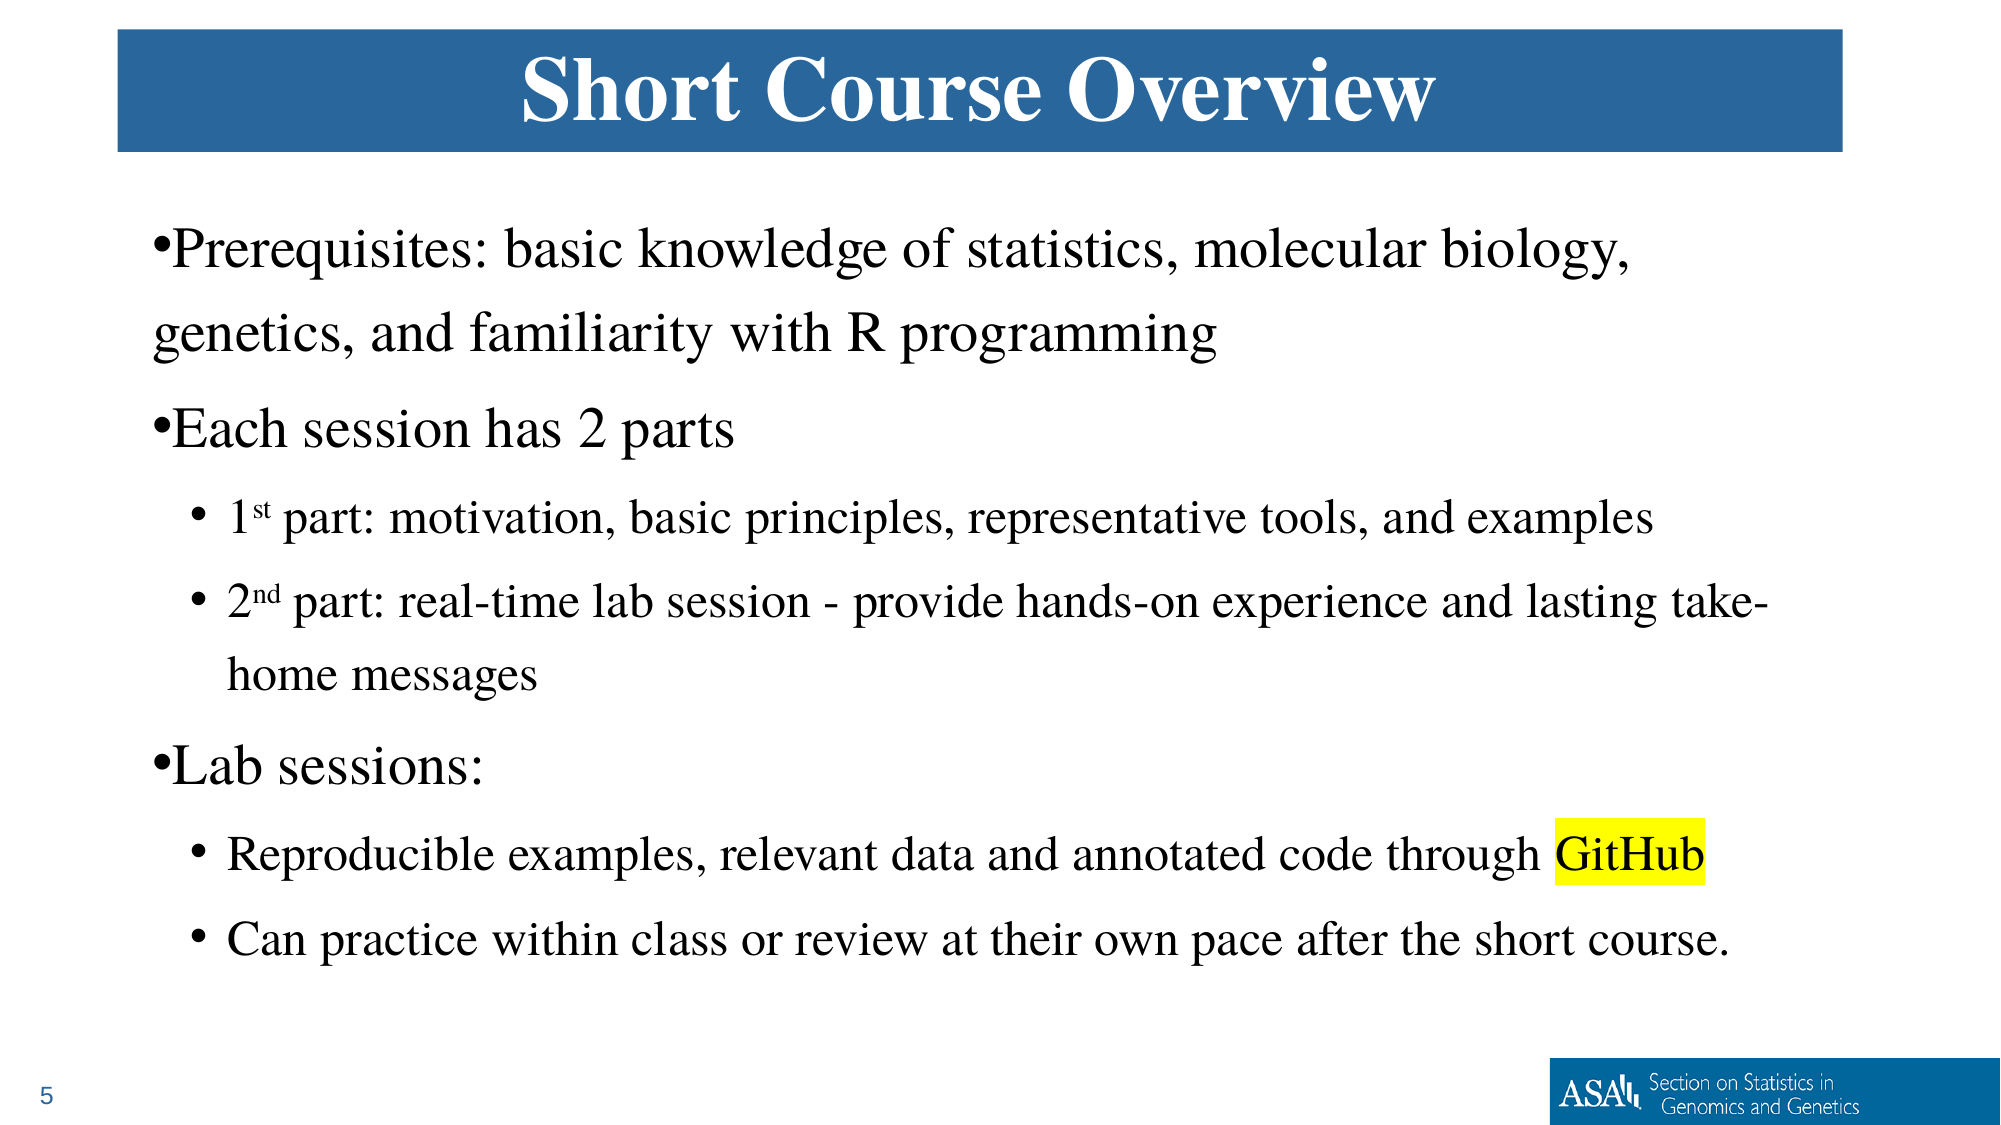

Short Course Overview
Prerequisites: basic knowledge of statistics, molecular biology, genetics, and familiarity with R programming
Each session has 2 parts
1st part: motivation, basic principles, representative tools, and examples
2nd part: real-time lab session - provide hands-on experience and lasting take-home messages
Lab sessions:
Reproducible examples, relevant data and annotated code through GitHub
Can practice within class or review at their own pace after the short course.

5